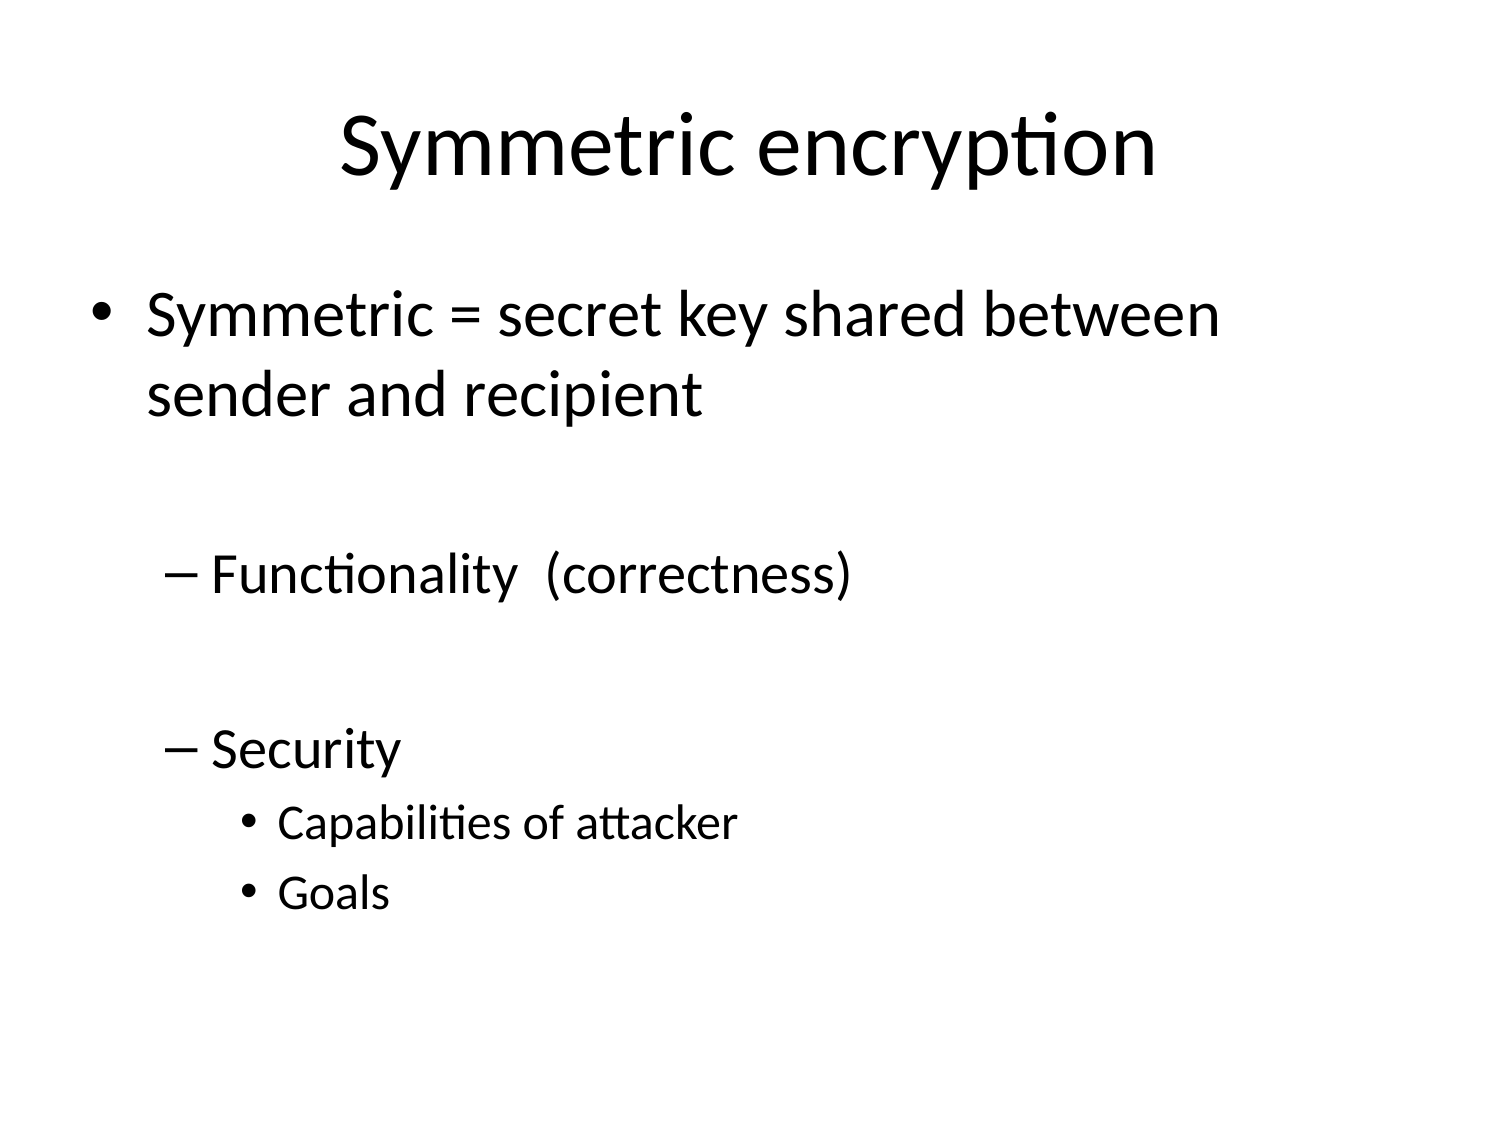

# Symmetric encryption
Symmetric = secret key shared between sender and recipient

Functionality  (correctness)

Security
Capabilities of attacker
Goals